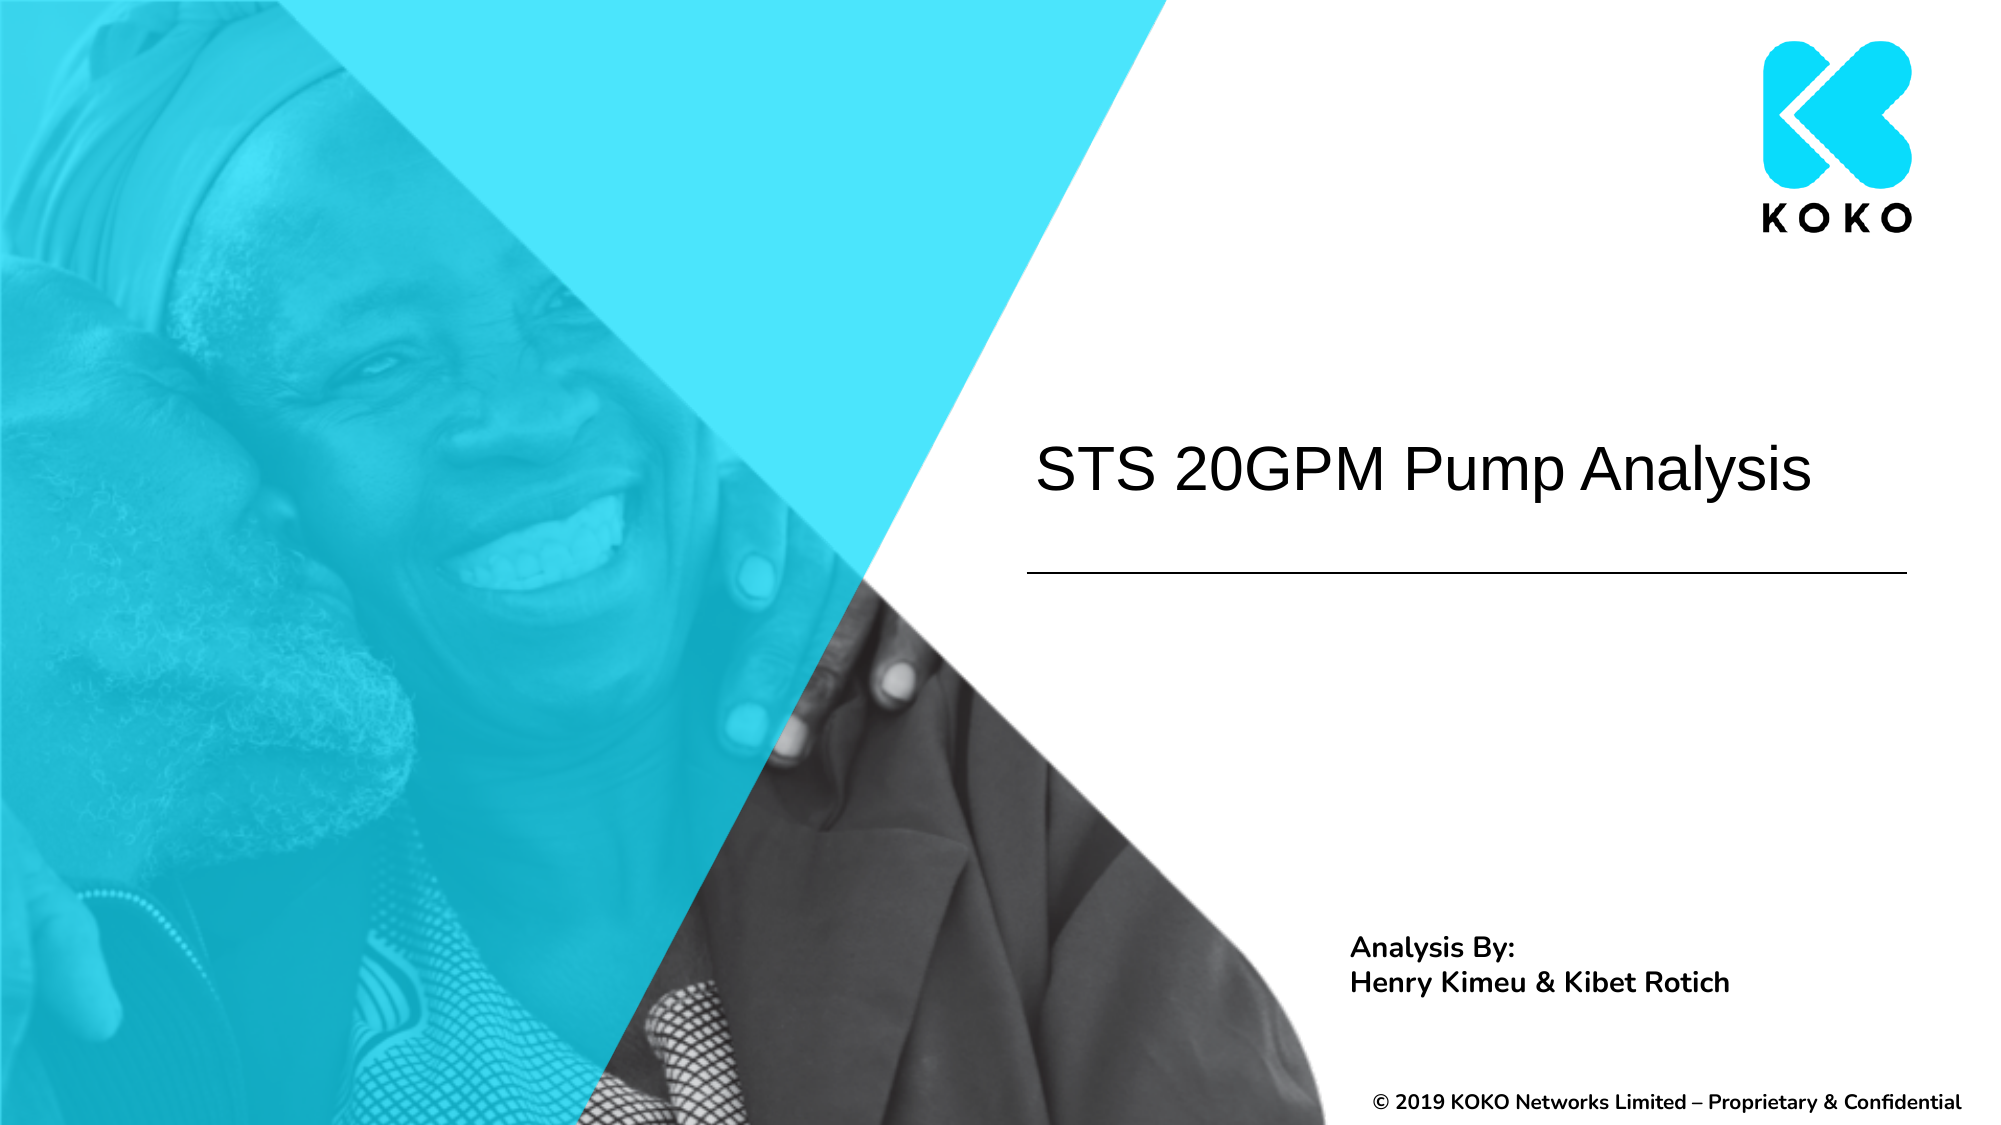

# STS 20GPM Pump Analysis
Analysis By:
Henry Kimeu & Kibet Rotich